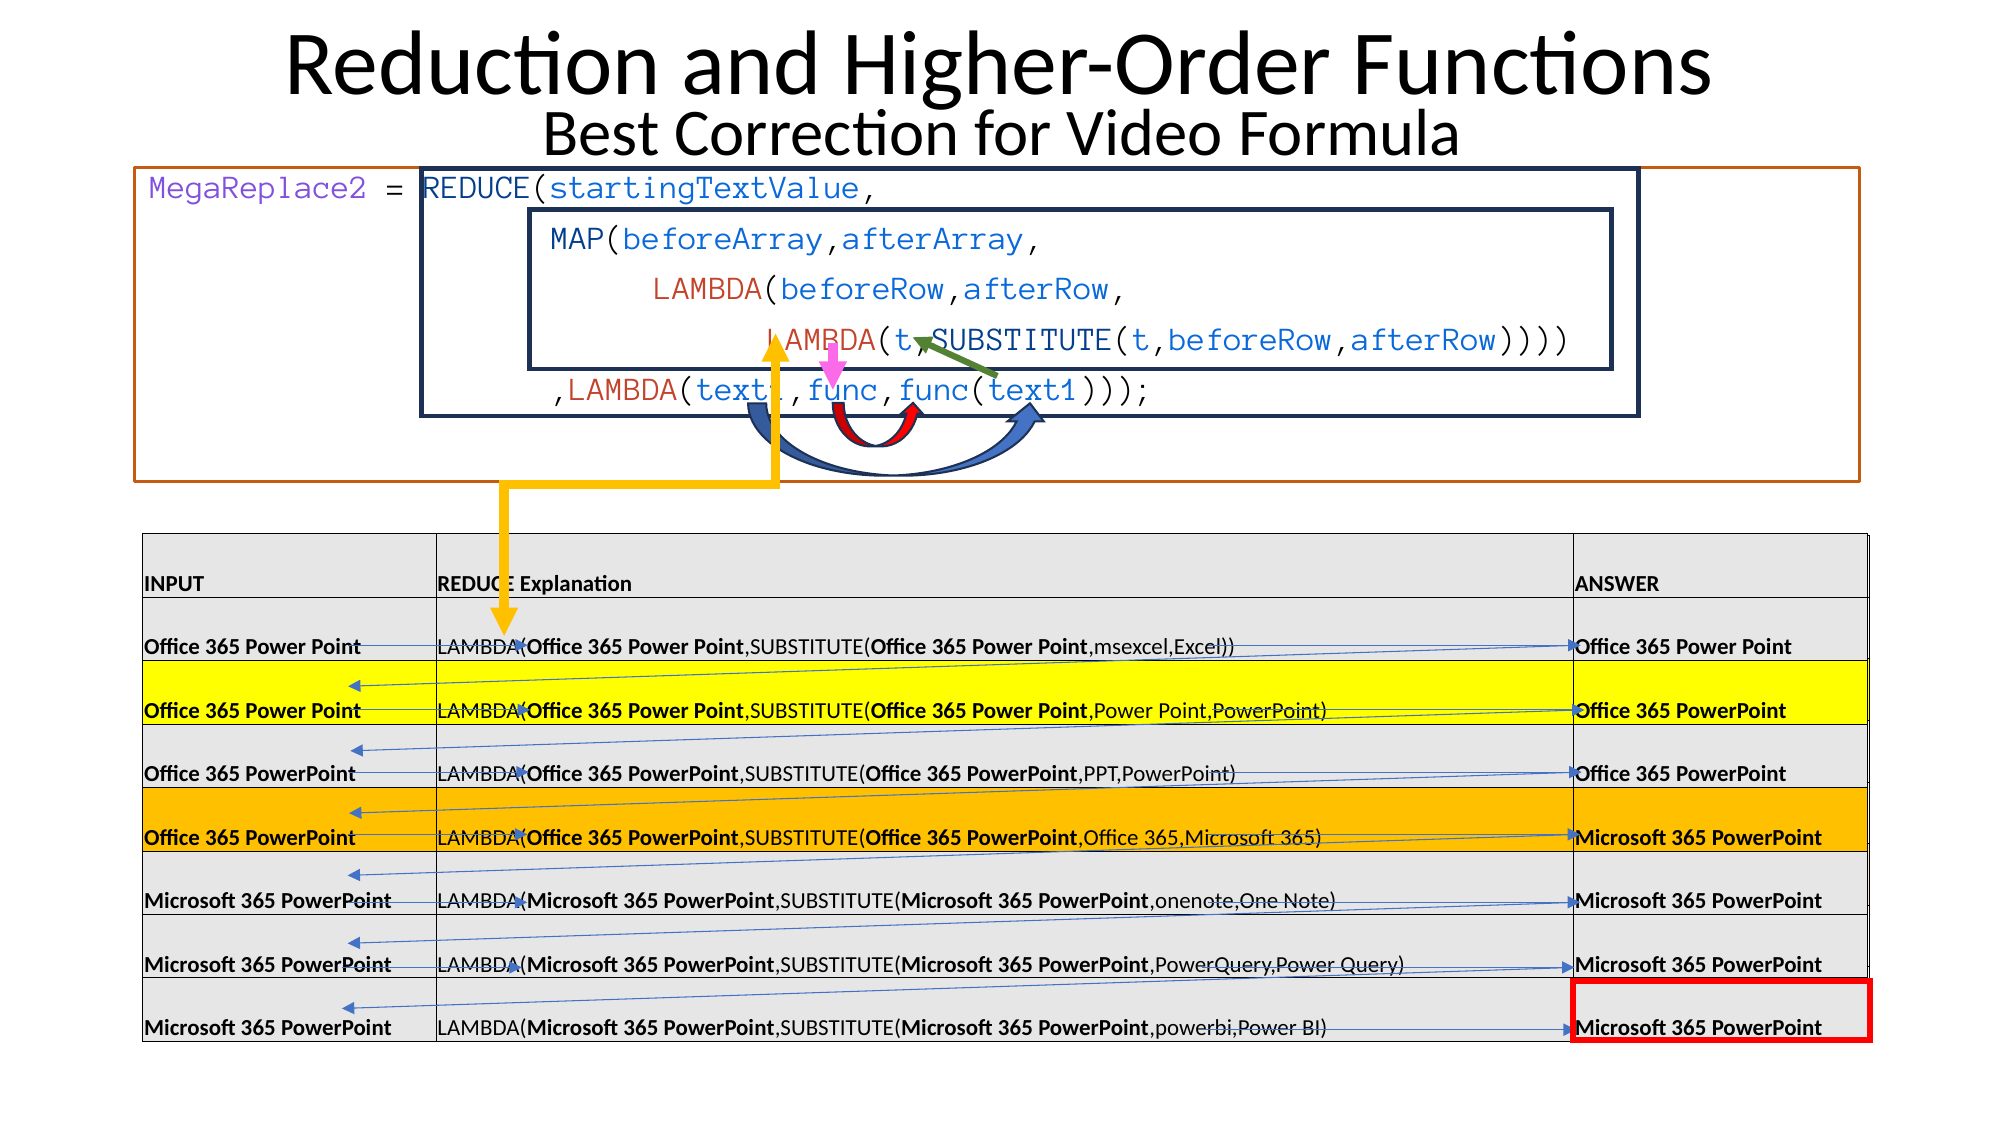

# Reduction and Higher-Order Functions
Best Correction for Video Formula
MegaReplace2 = REDUCE(startingTextValue,
                      MAP(beforeArray,afterArray,
                     	   LAMBDA(beforeRow,afterRow,
				 LAMBDA(t,SUBSTITUTE(t,beforeRow,afterRow))))
                      ,LAMBDA(text1,func,func(text1)));

| INPUT | REDUCE Explanation | ANSWER |
| --- | --- | --- |
| Office 365 Power Point | LAMBDA(Office 365 Power Point,SUBSTITUTE(Office 365 Power Point,msexcel,Excel)) | Office 365 Power Point |
| Office 365 Power Point | LAMBDA(Office 365 Power Point,SUBSTITUTE(Office 365 Power Point,Power Point,PowerPoint) | Office 365 PowerPoint |
| Office 365 PowerPoint | LAMBDA(Office 365 PowerPoint,SUBSTITUTE(Office 365 PowerPoint,PPT,PowerPoint) | Office 365 PowerPoint |
| Office 365 PowerPoint | LAMBDA(Office 365 PowerPoint,SUBSTITUTE(Office 365 PowerPoint,Office 365,Microsoft 365) | Microsoft 365 PowerPoint |
| Microsoft 365 PowerPoint | LAMBDA(Microsoft 365 PowerPoint,SUBSTITUTE(Microsoft 365 PowerPoint,onenote,One Note) | Microsoft 365 PowerPoint |
| Microsoft 365 PowerPoint | LAMBDA(Microsoft 365 PowerPoint,SUBSTITUTE(Microsoft 365 PowerPoint,PowerQuery,Power Query) | Microsoft 365 PowerPoint |
| Microsoft 365 PowerPoint | LAMBDA(Microsoft 365 PowerPoint,SUBSTITUTE(Microsoft 365 PowerPoint,powerbi,Power BI) | Microsoft 365 PowerPoint |
| BeforeArray | AfterArray | Result of Map which transformed two strings -> function |
| --- | --- | --- |
| msexcel | Excel | LAMBDA(t,SUBSTITUTE(t,msexcel,Excel))) |
| Power Point | PowerPoint | LAMBDA(t,SUBSTITUTE(t,Power Point,PowerPoint))) |
| PPT | PowerPoint | LAMBDA(t,SUBSTITUTE(t,PPT,PowerPoint))) |
| Office 365 | Microsoft 365 | LAMBDA(t,SUBSTITUTE(t,Office 365,Microsoft 365))) |
| onenote | One Note | LAMBDA(t,SUBSTITUTE(t,onenote,One Note))) |
| PowerQuery | Power Query | LAMBDA(t,SUBSTITUTE(t,PowerQuery,Power Query))) |
| powerbi | Power BI | LAMBDA(t,SUBSTITUTE(t,powerbi,Power BI))) |